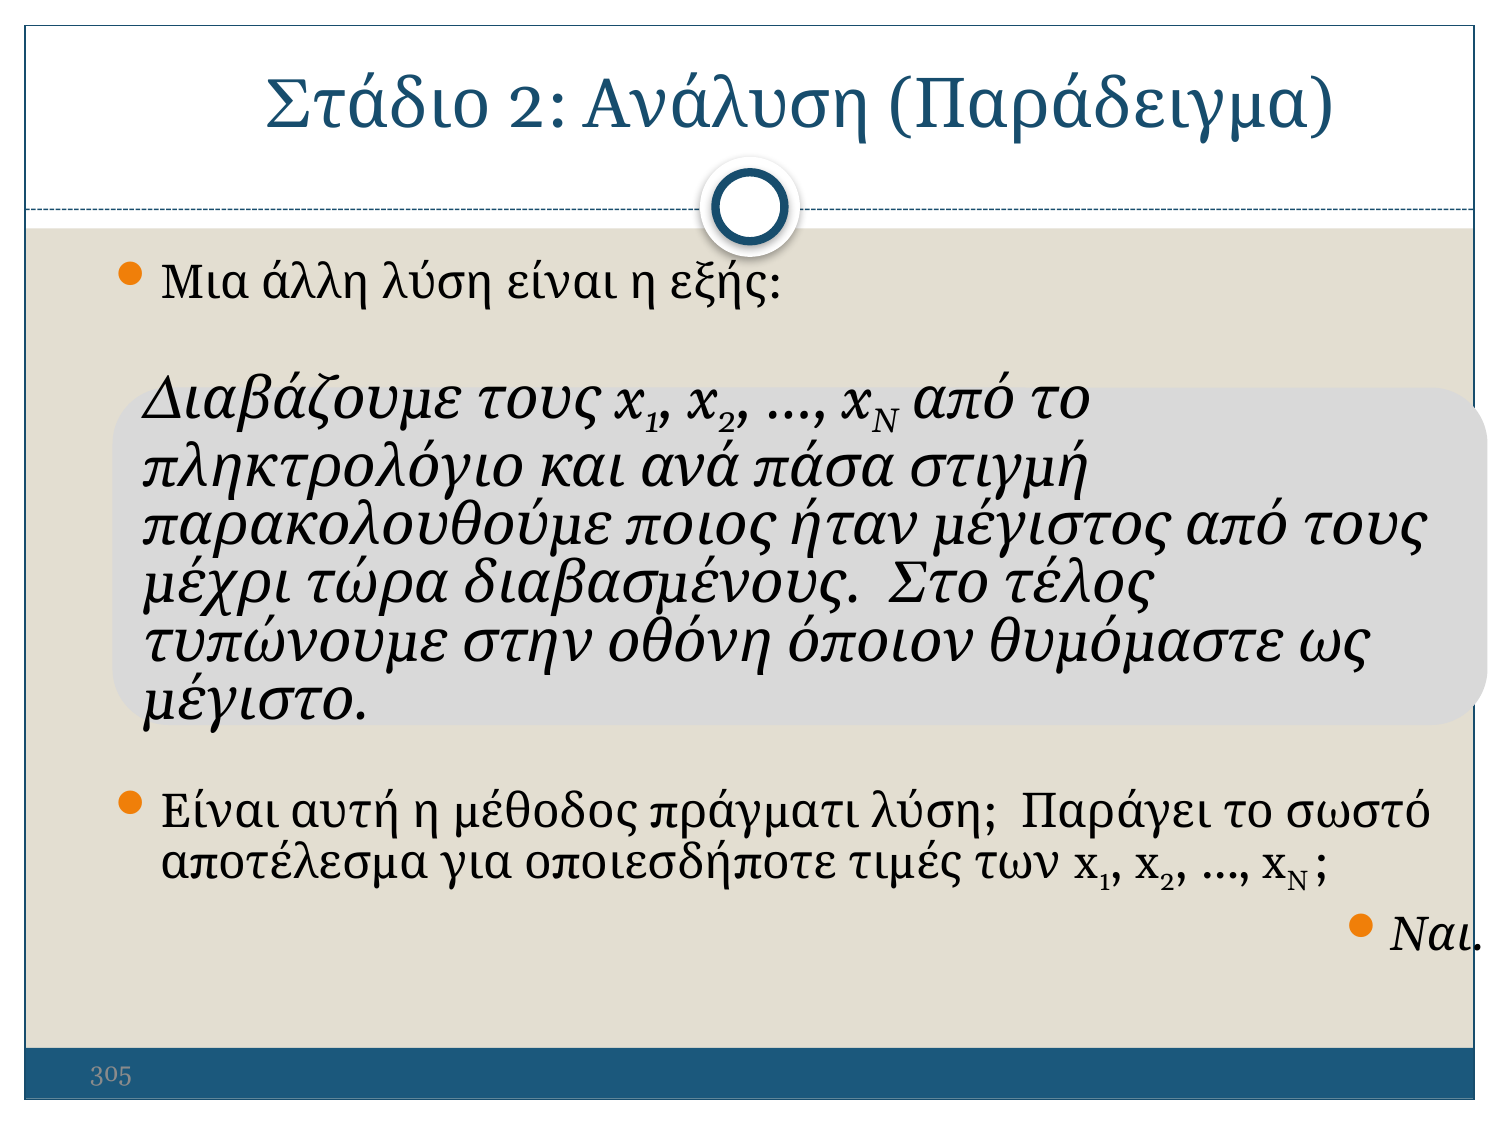

Στάδιο 2: Ανάλυση (Παράδειγμα)
Μια άλλη λύση είναι η εξής:

Είναι αυτή η μέθοδος πράγματι λύση;  Παράγει το σωστό αποτέλεσμα για οποιεσδήποτε τιμές των x1, x2, …, xN ;
Ναι.
Διαβάζουμε τους x1, x2, …, xN από το πληκτρολόγιο και ανά πάσα στιγμή παρακολουθούμε ποιος ήταν μέγιστος από τους μέχρι τώρα διαβασμένους.  Στο τέλος τυπώνουμε στην οθόνη όποιον θυμόμαστε ως μέγιστο.
305